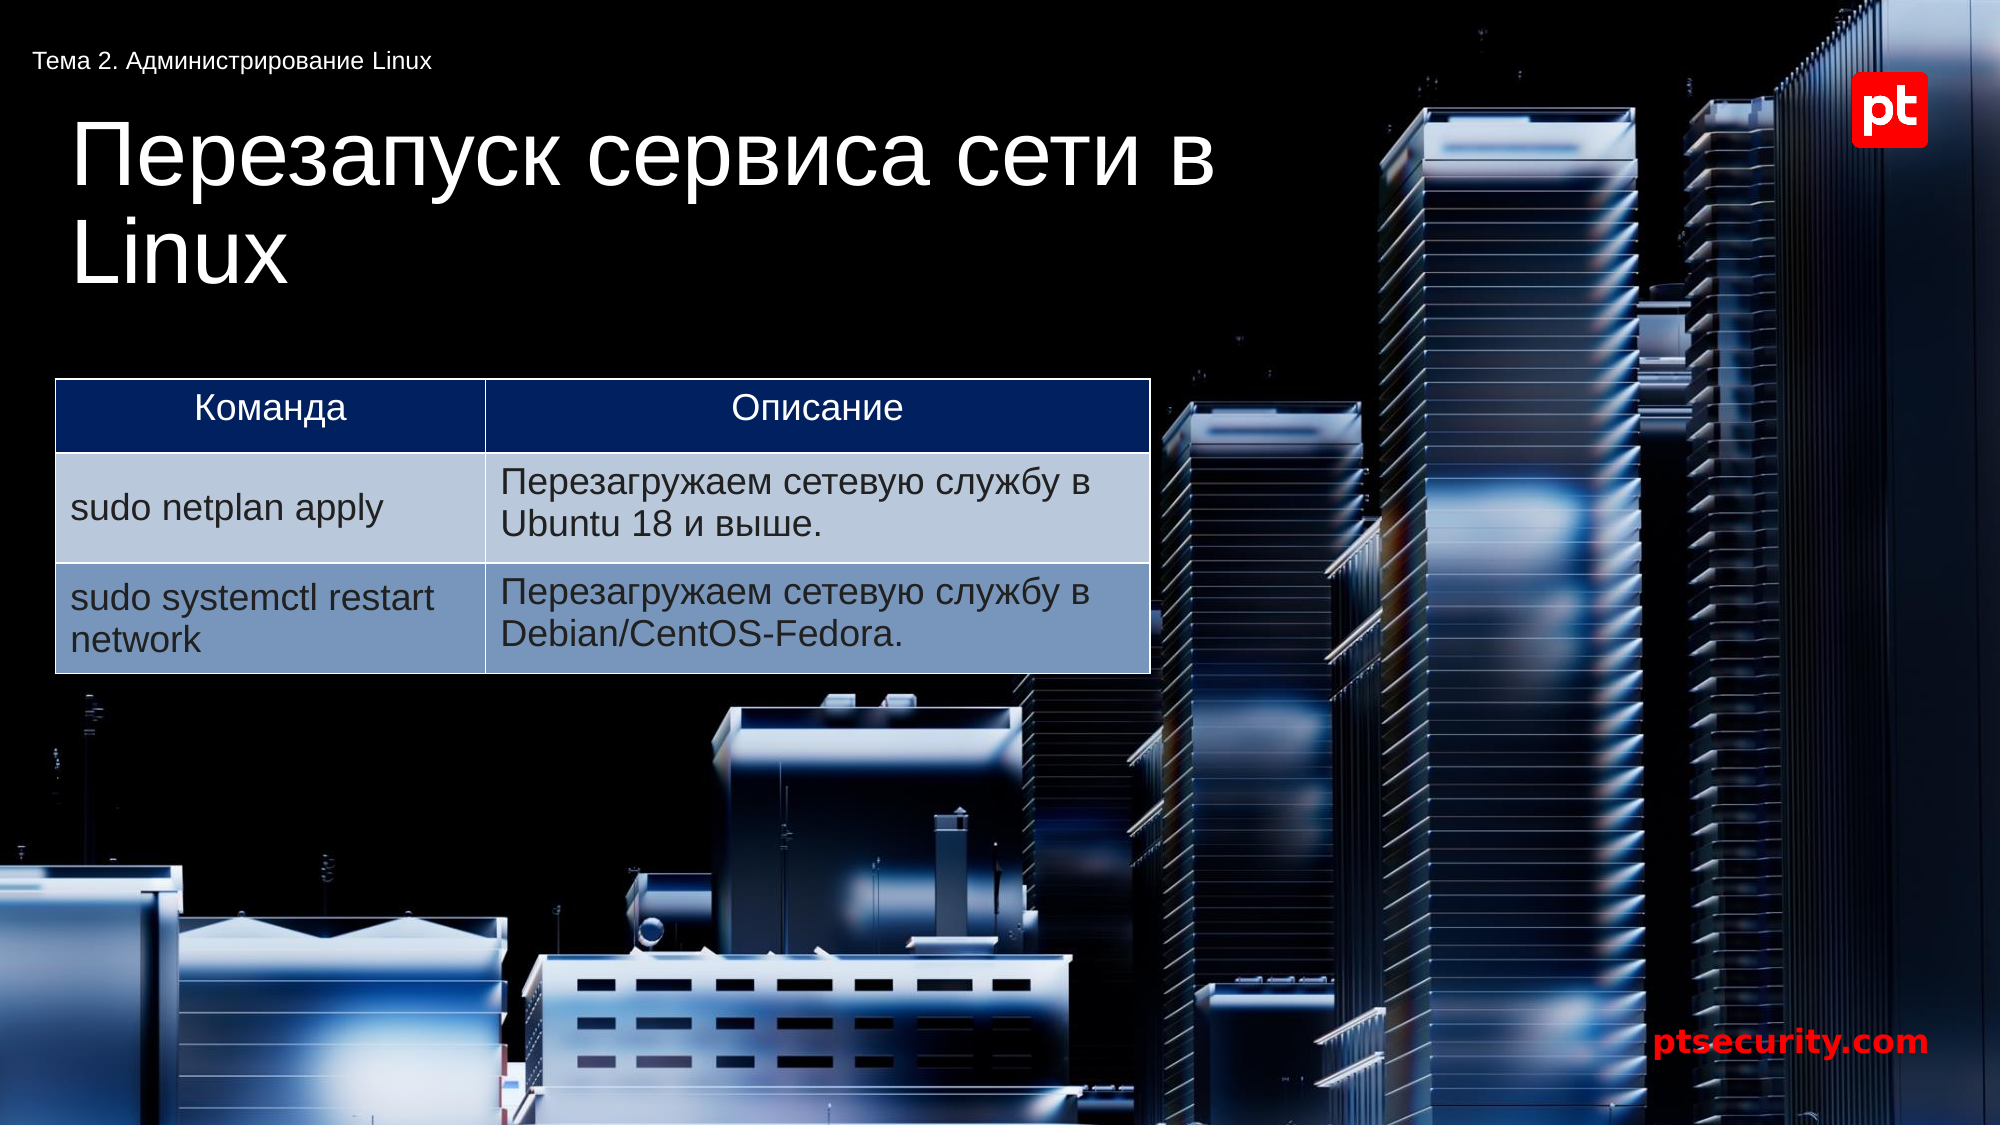

Тема 2. Администрирование Linux
# Перезапуск сервиса сети в Linux
| Команда | Описание |
| --- | --- |
| sudo netplan apply | Перезагружаем сетевую службу в Ubuntu 18 и выше. |
| sudo systemctl restart network | Перезагружаем сетевую службу в Debian/CentOS-Fedora. |